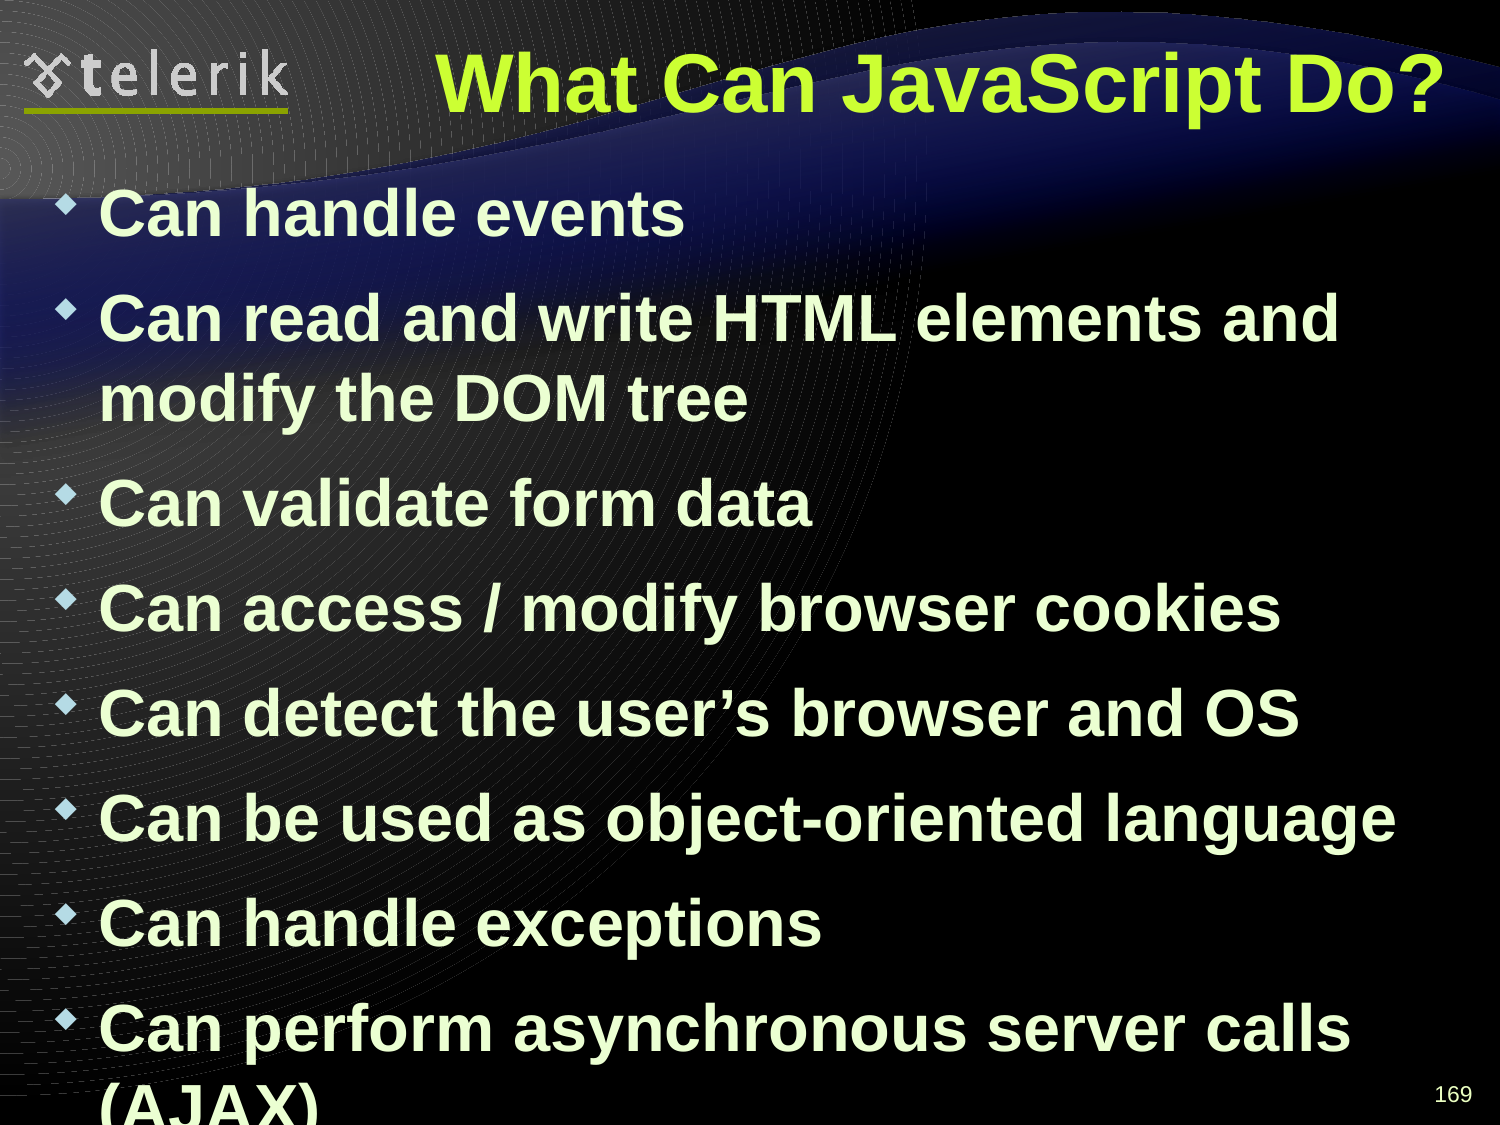

# What Can JavaScript Do?
Can handle events
Can read and write HTML elements and modify the DOM tree
Can validate form data
Can access / modify browser cookies
Can detect the user’s browser and OS
Can be used as object-oriented language
Can handle exceptions
Can perform asynchronous server calls (AJAX)
169